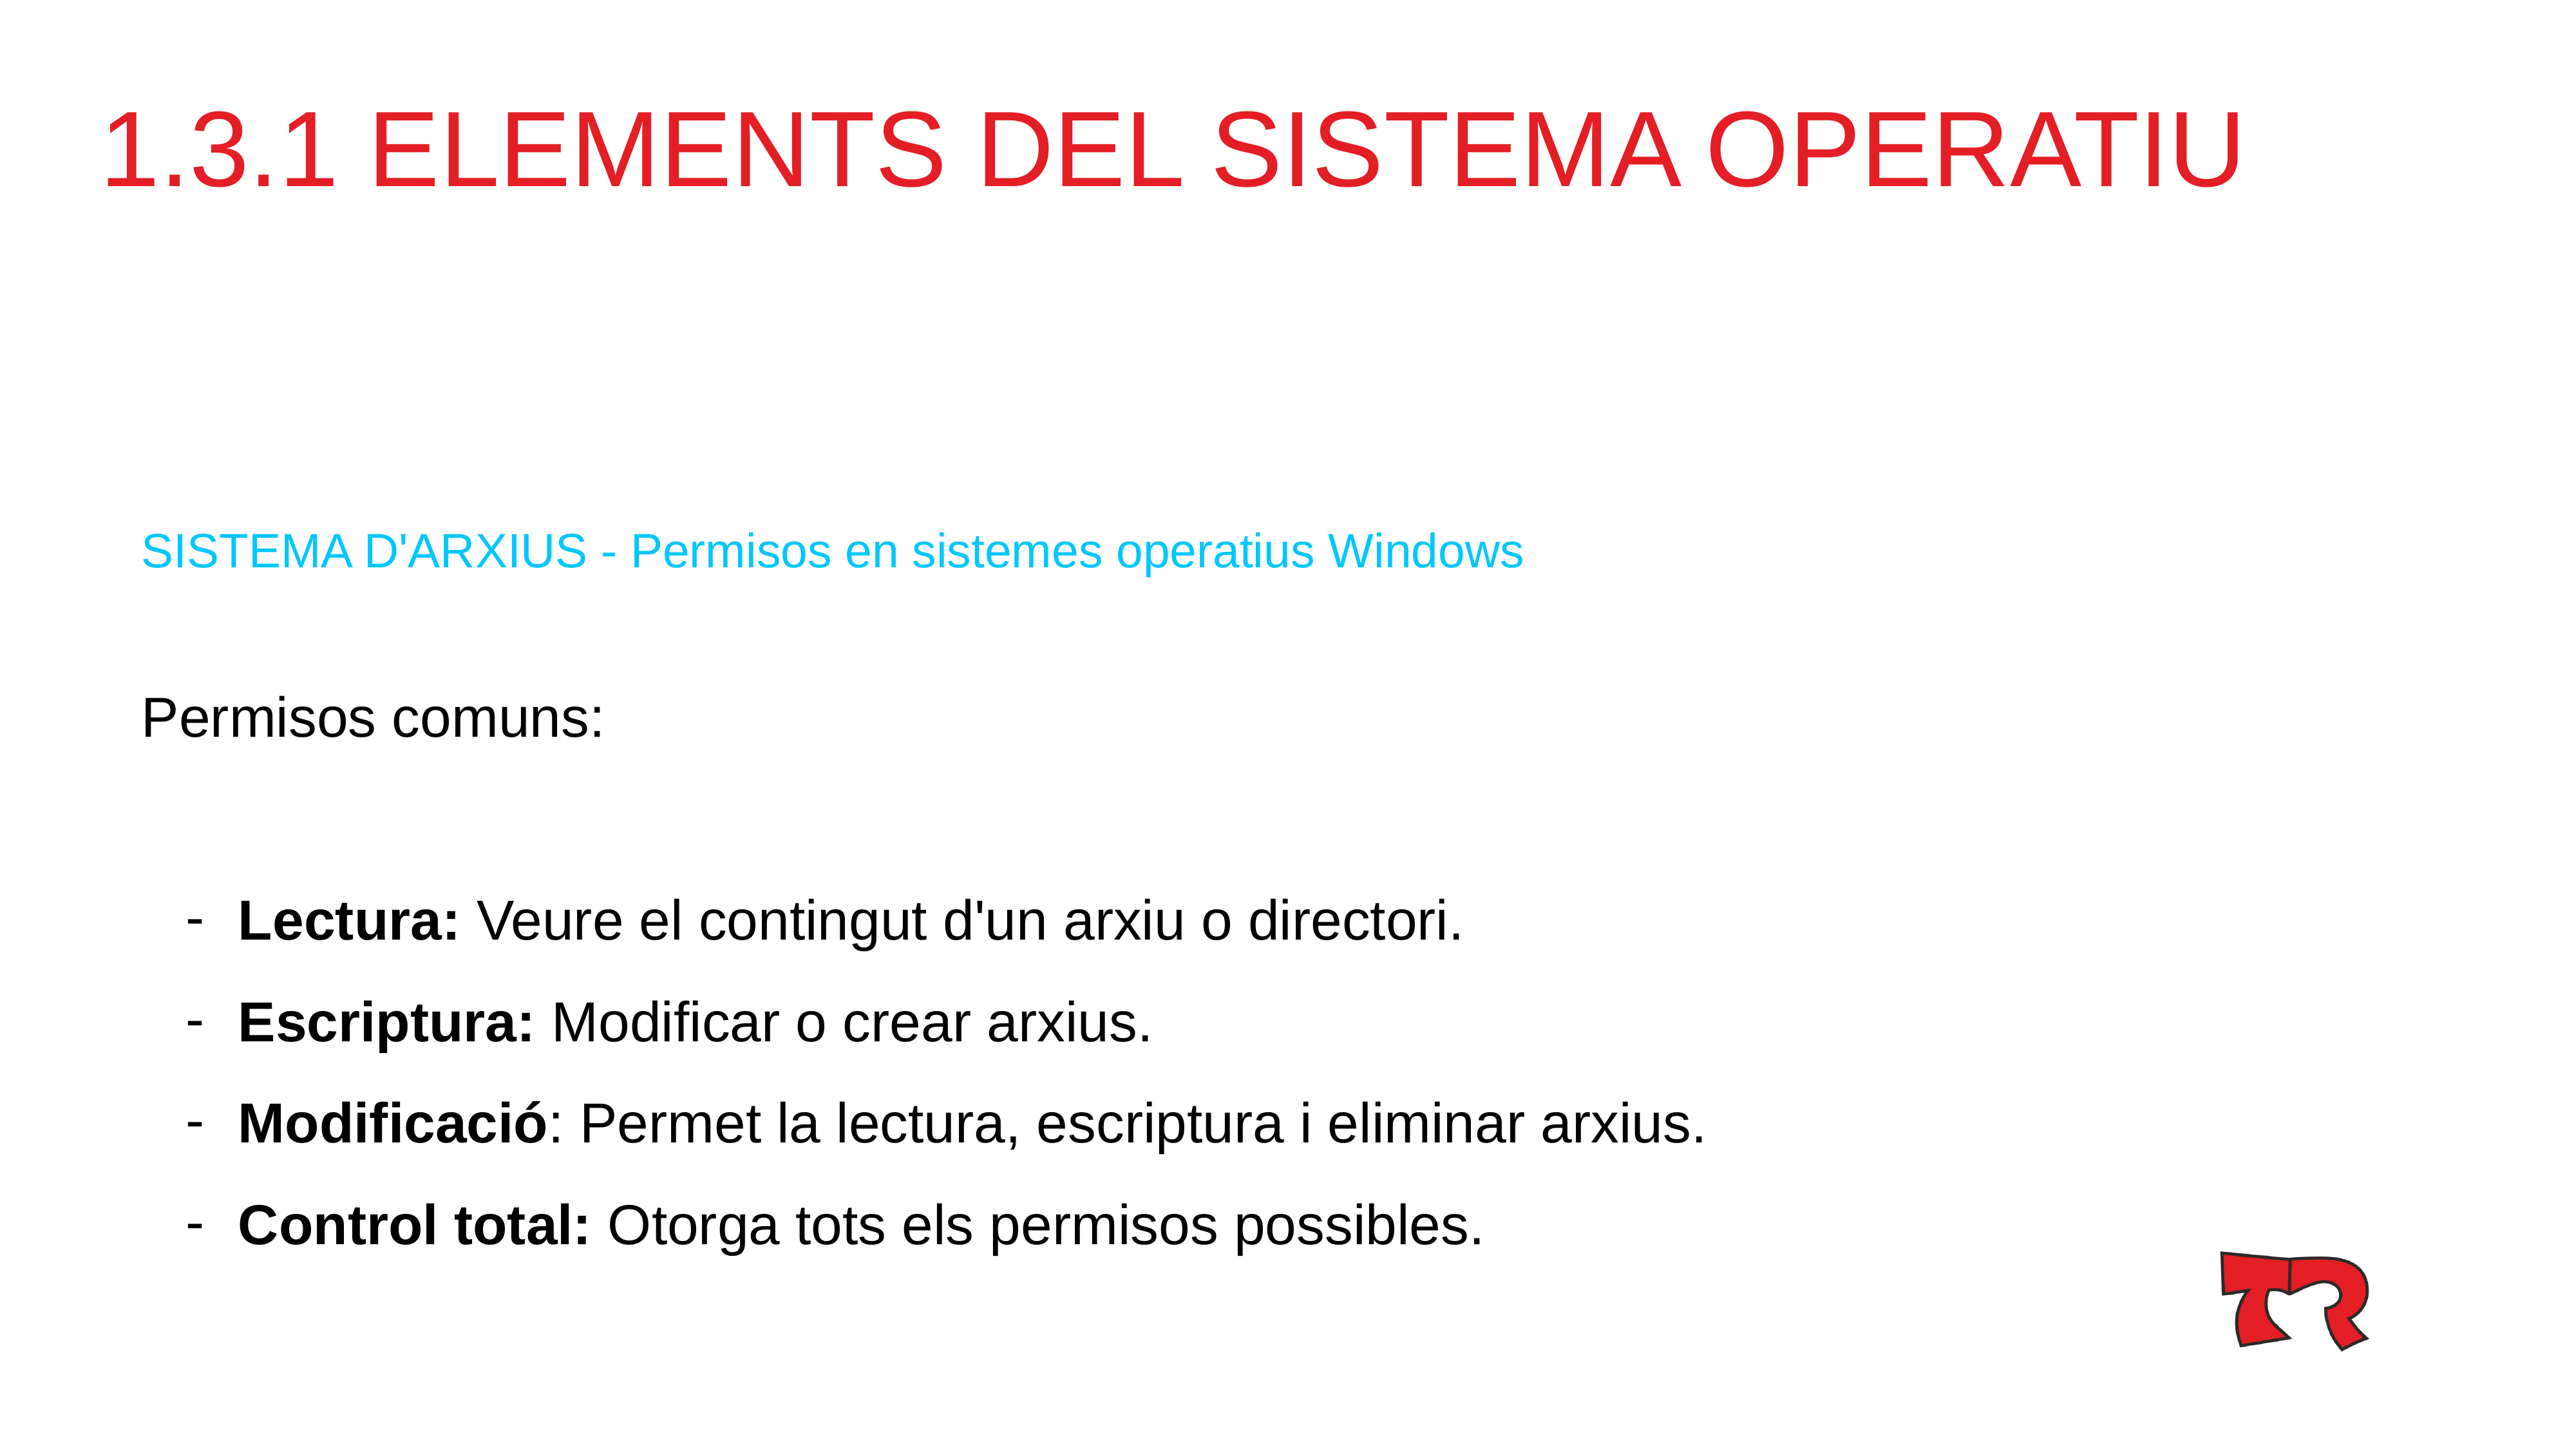

# 1.3.1 ELEMENTS DEL SISTEMA OPERATIU

SISTEMA D'ARXIUS - Permisos en sistemes operatius Windows

Permisos comuns:

Lectura: Veure el contingut d'un arxiu o directori.
Escriptura: Modificar o crear arxius.
Modificació: Permet la lectura, escriptura i eliminar arxius.
Control total: Otorga tots els permisos possibles.